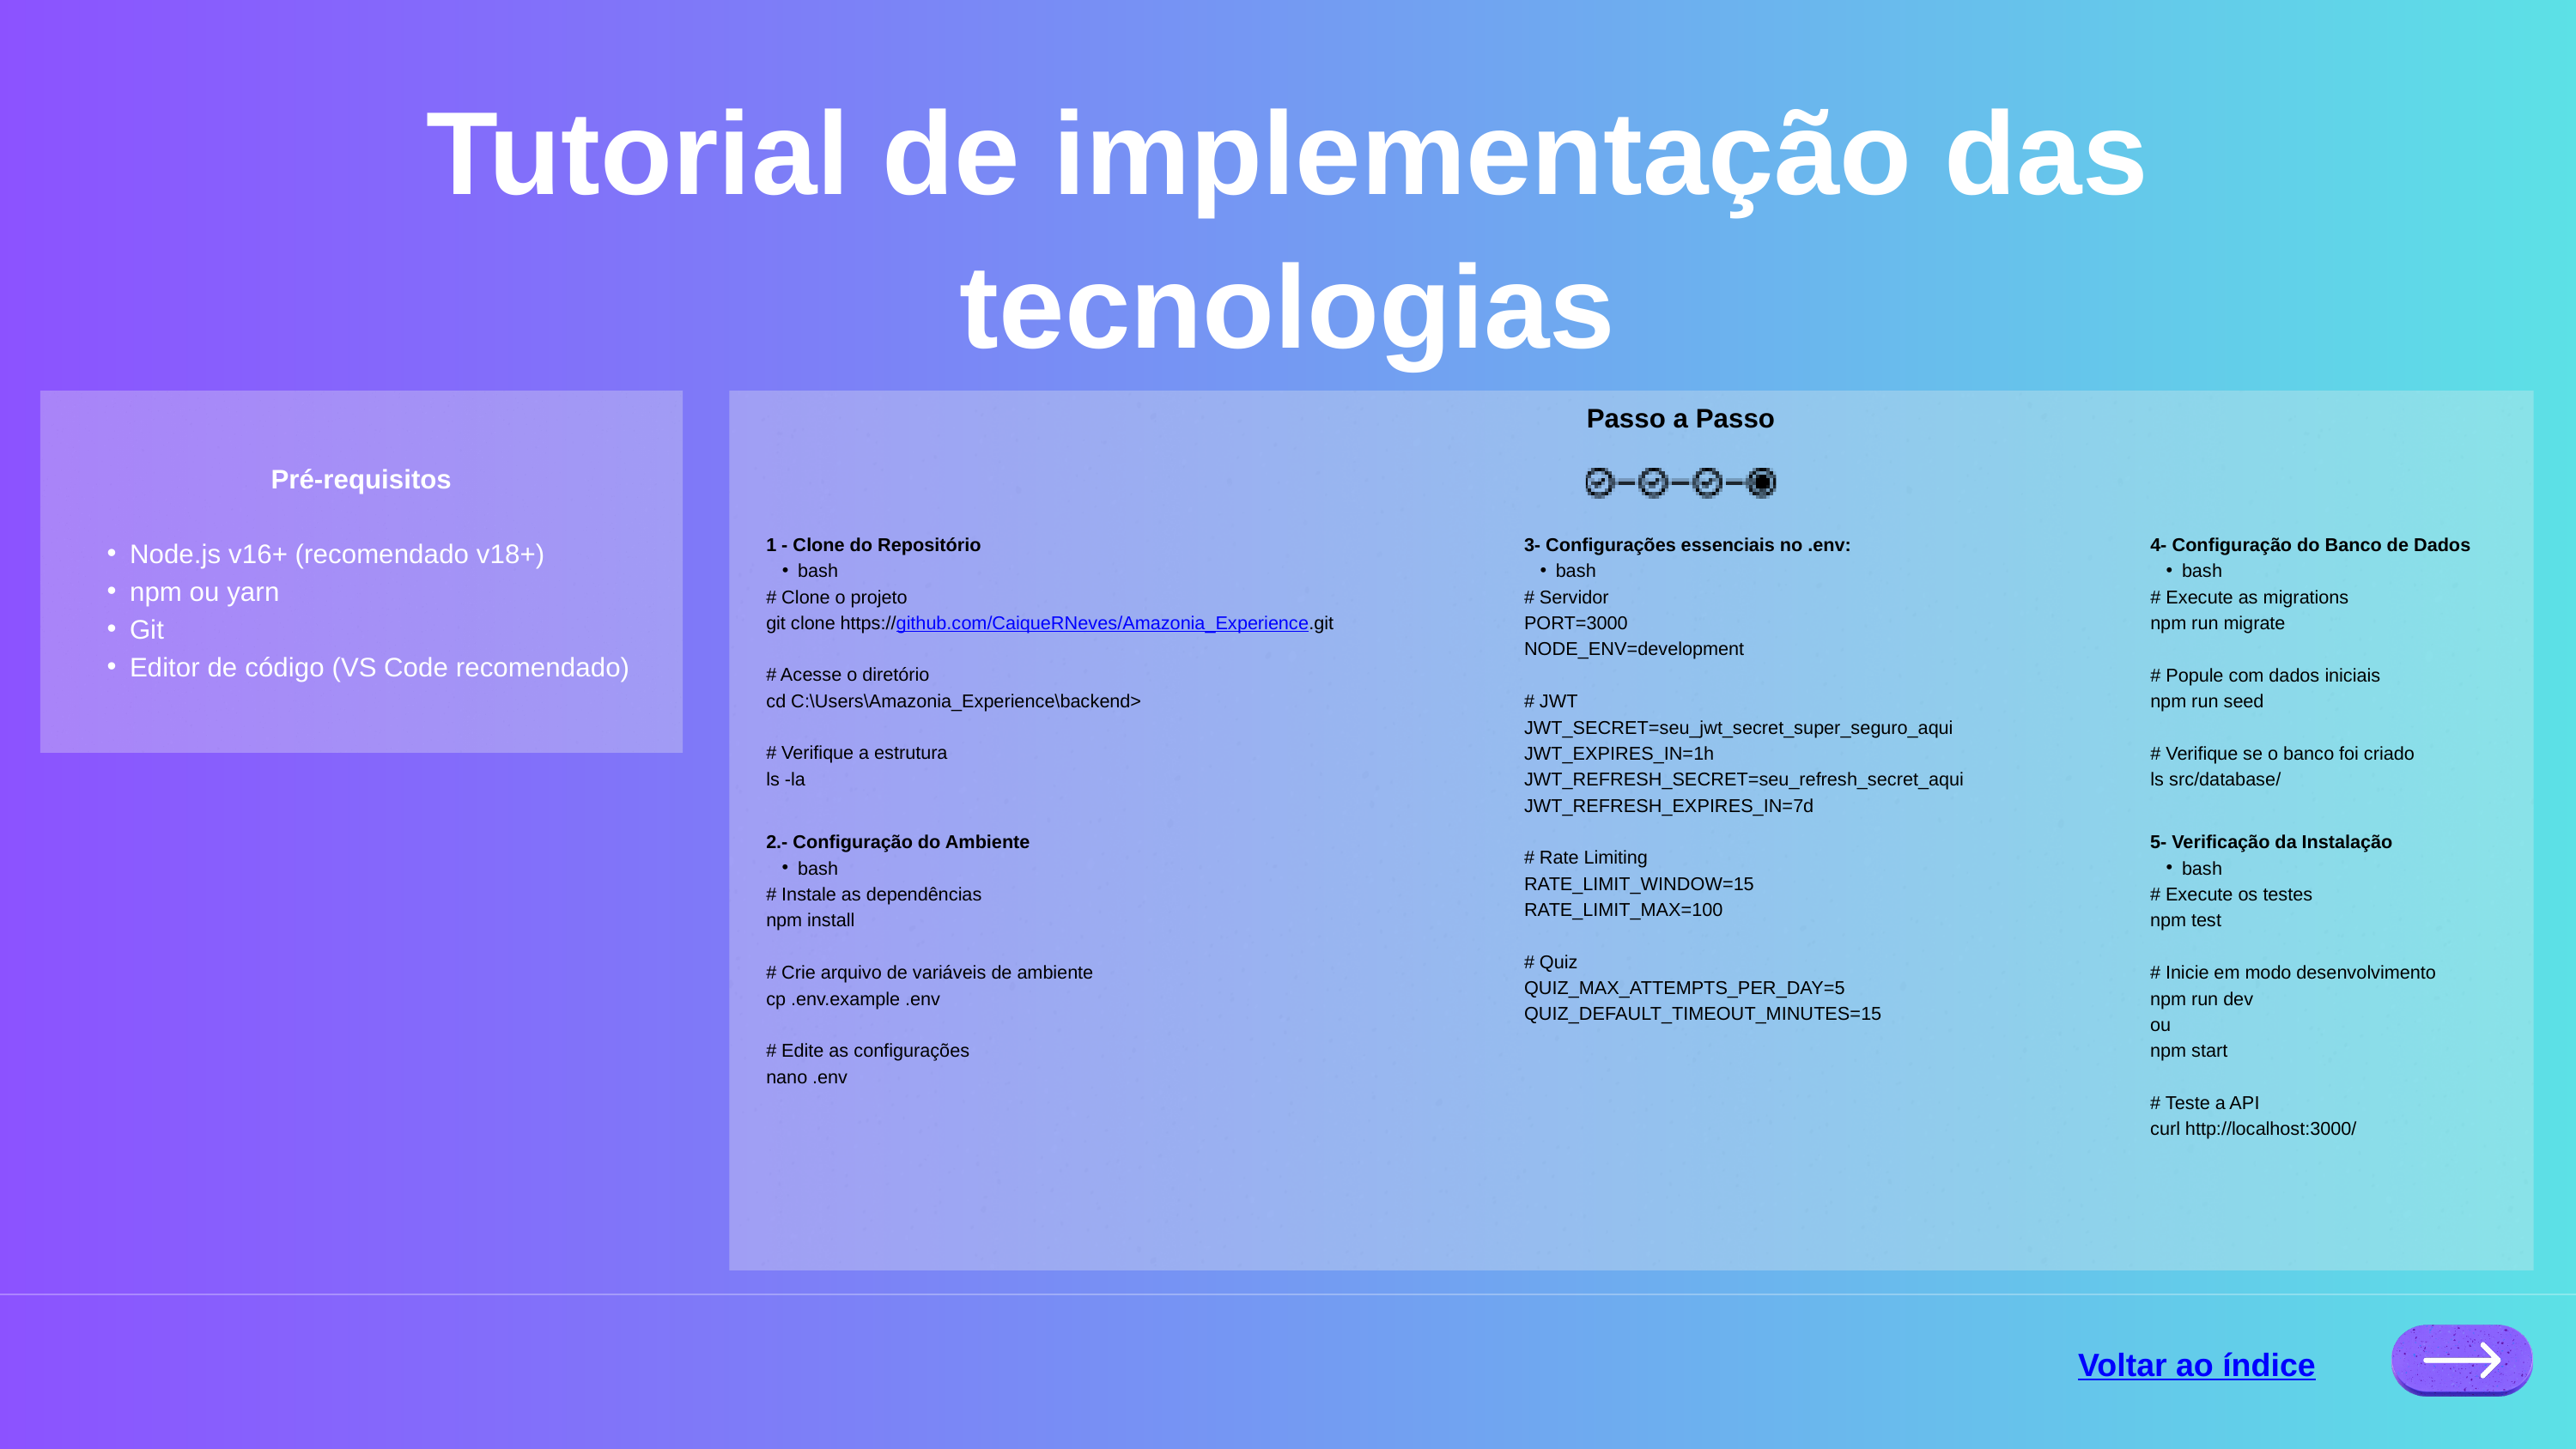

Tutorial de implementação das tecnologias

Passo a Passo
Pré-requisitos

Node.js v16+ (recomendado v18+)
npm ou yarn
Git
Editor de código (VS Code recomendado)

1 - Clone do Repositório
bash
# Clone o projeto
git clone https://github.com/CaiqueRNeves/Amazonia_Experience.git

# Acesse o diretório
cd C:\Users\Amazonia_Experience\backend>

# Verifique a estrutura
ls -la
3- Configurações essenciais no .env:
bash
# Servidor
PORT=3000
NODE_ENV=development

# JWT
JWT_SECRET=seu_jwt_secret_super_seguro_aqui
JWT_EXPIRES_IN=1h
JWT_REFRESH_SECRET=seu_refresh_secret_aqui
JWT_REFRESH_EXPIRES_IN=7d

# Rate Limiting
RATE_LIMIT_WINDOW=15
RATE_LIMIT_MAX=100

# Quiz
QUIZ_MAX_ATTEMPTS_PER_DAY=5
QUIZ_DEFAULT_TIMEOUT_MINUTES=15
4- Configuração do Banco de Dados
bash
# Execute as migrations
npm run migrate

# Popule com dados iniciais
npm run seed

# Verifique se o banco foi criado
ls src/database/
2.- Configuração do Ambiente
bash
# Instale as dependências
npm install

# Crie arquivo de variáveis de ambiente
cp .env.example .env

# Edite as configurações
nano .env
5- Verificação da Instalação
bash
# Execute os testes
npm test

# Inicie em modo desenvolvimento
npm run dev
ou
npm start

# Teste a API
curl http://localhost:3000/

Voltar ao índice